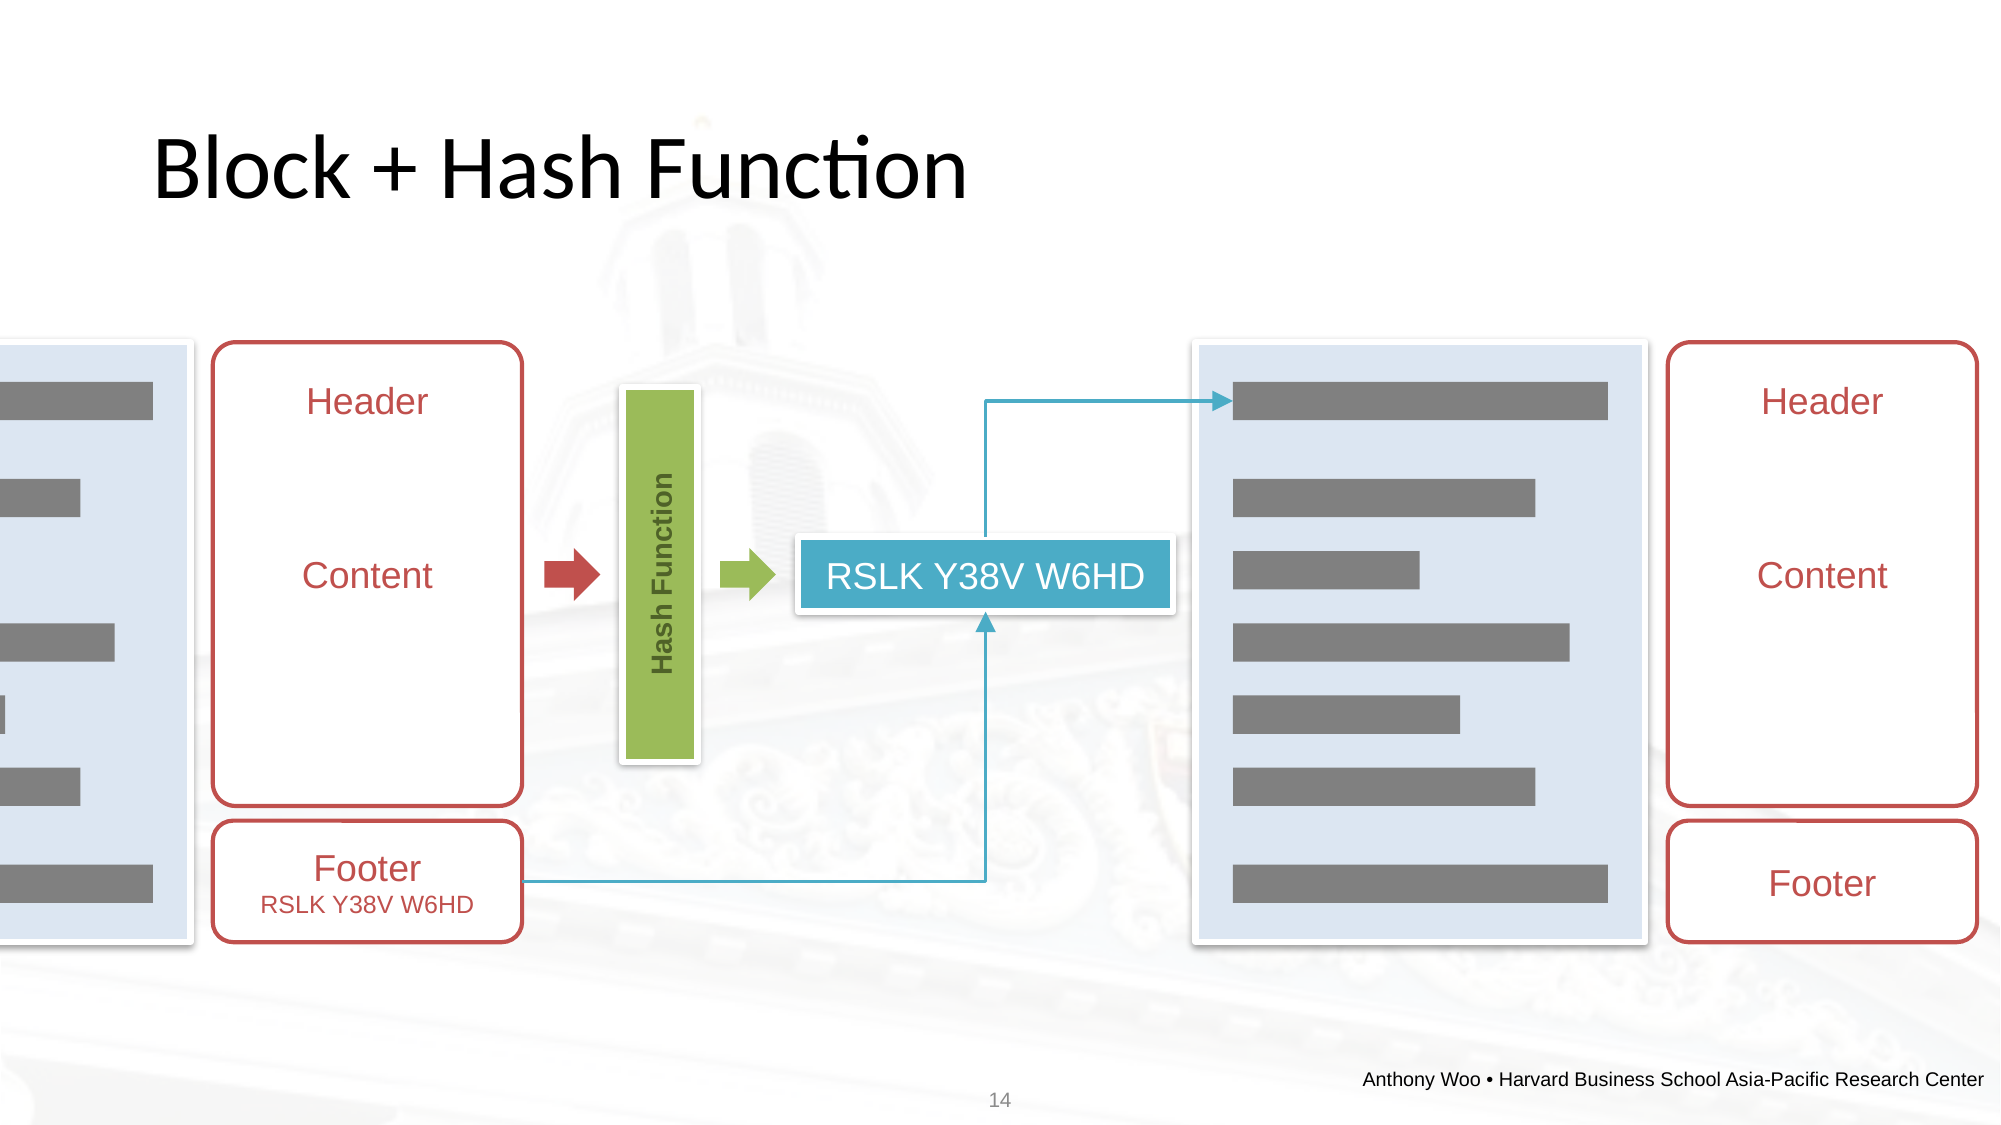

# Block + Hash Function

Header
Header

Hash Function
RSLK Y38V W6HD
Content
Content

Footer
RSLK Y38V W6HD
Footer

Anthony Woo • Harvard Business School Asia-Pacific Research Center
14